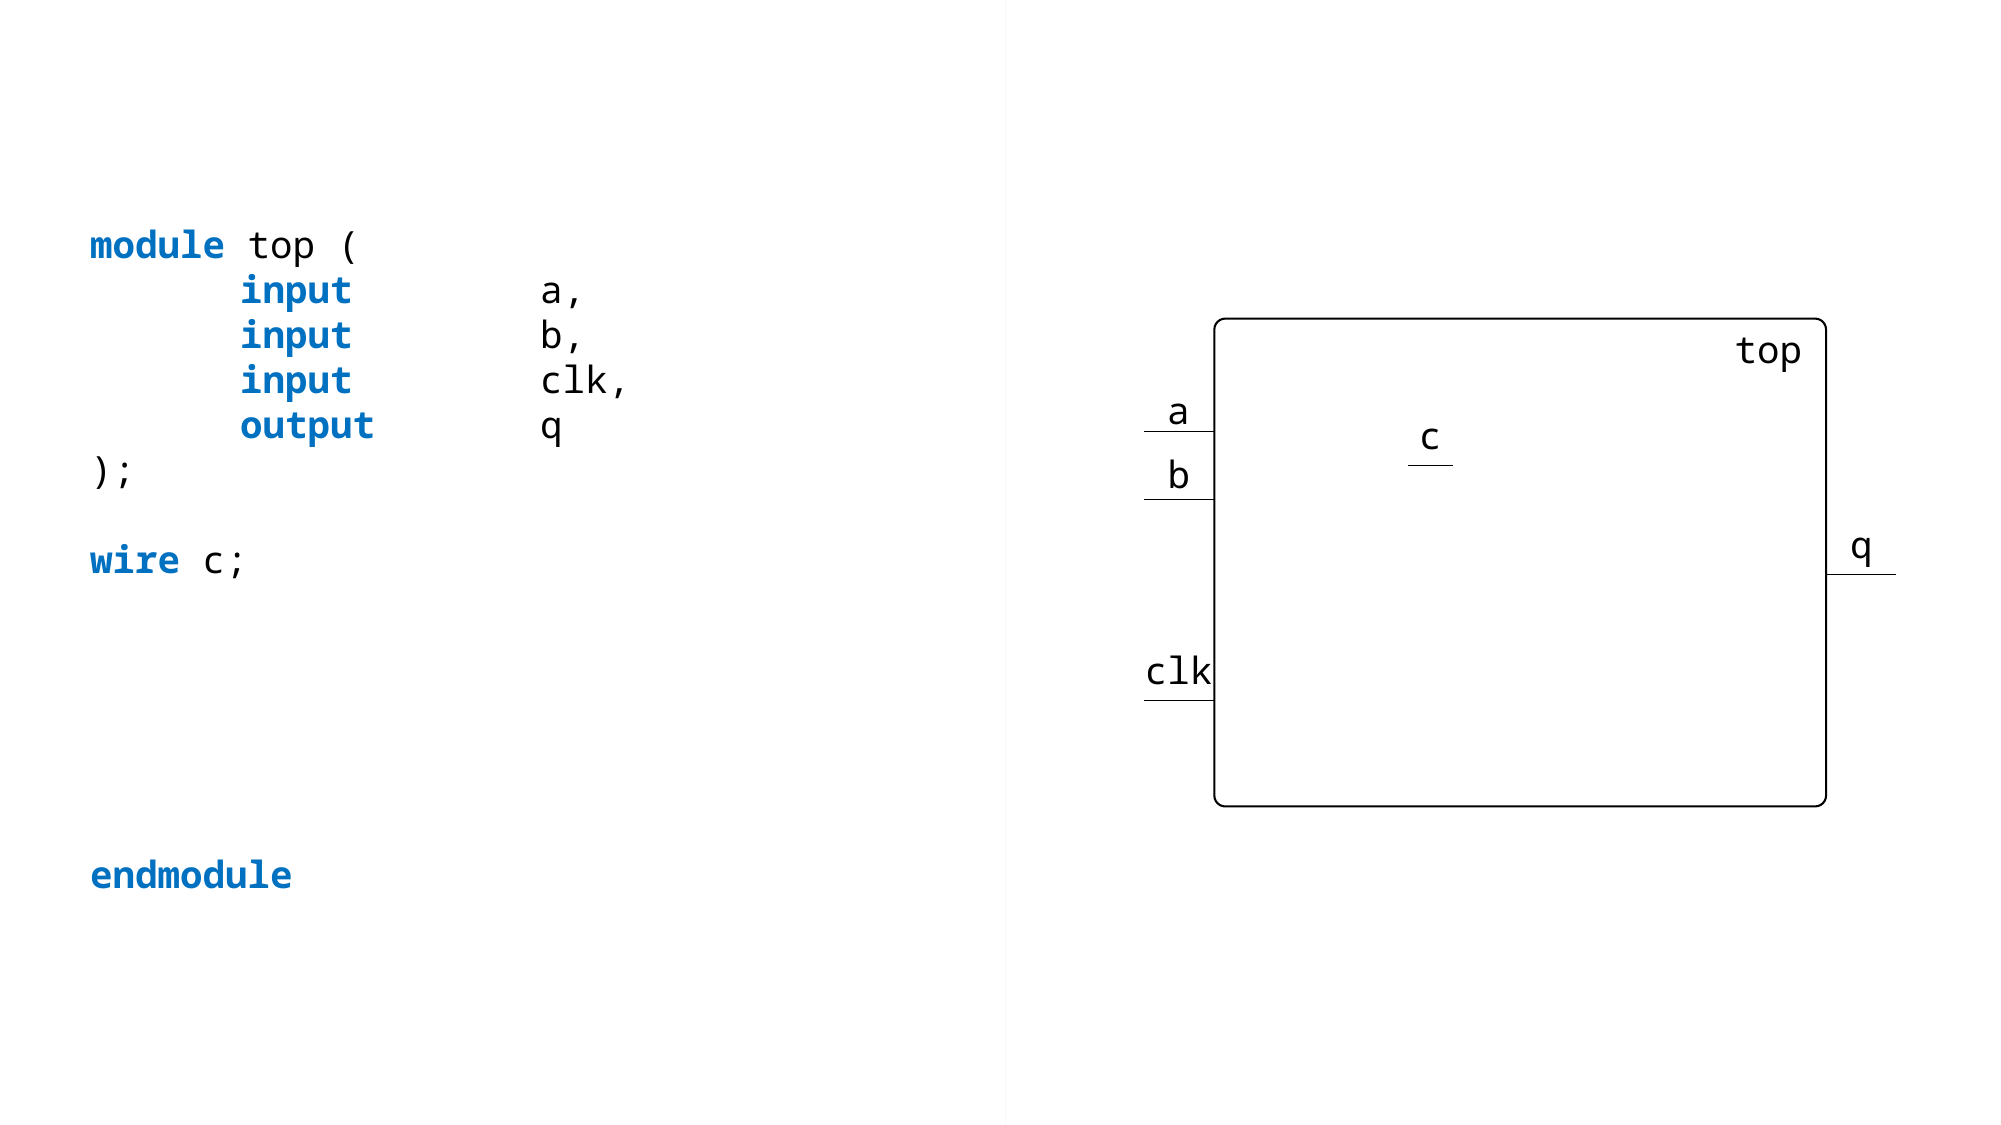

module top (
	input		a,
	input		b,
	input		clk,
	output		q
);

wire c;

endmodule

top
a
c
b
q
clk